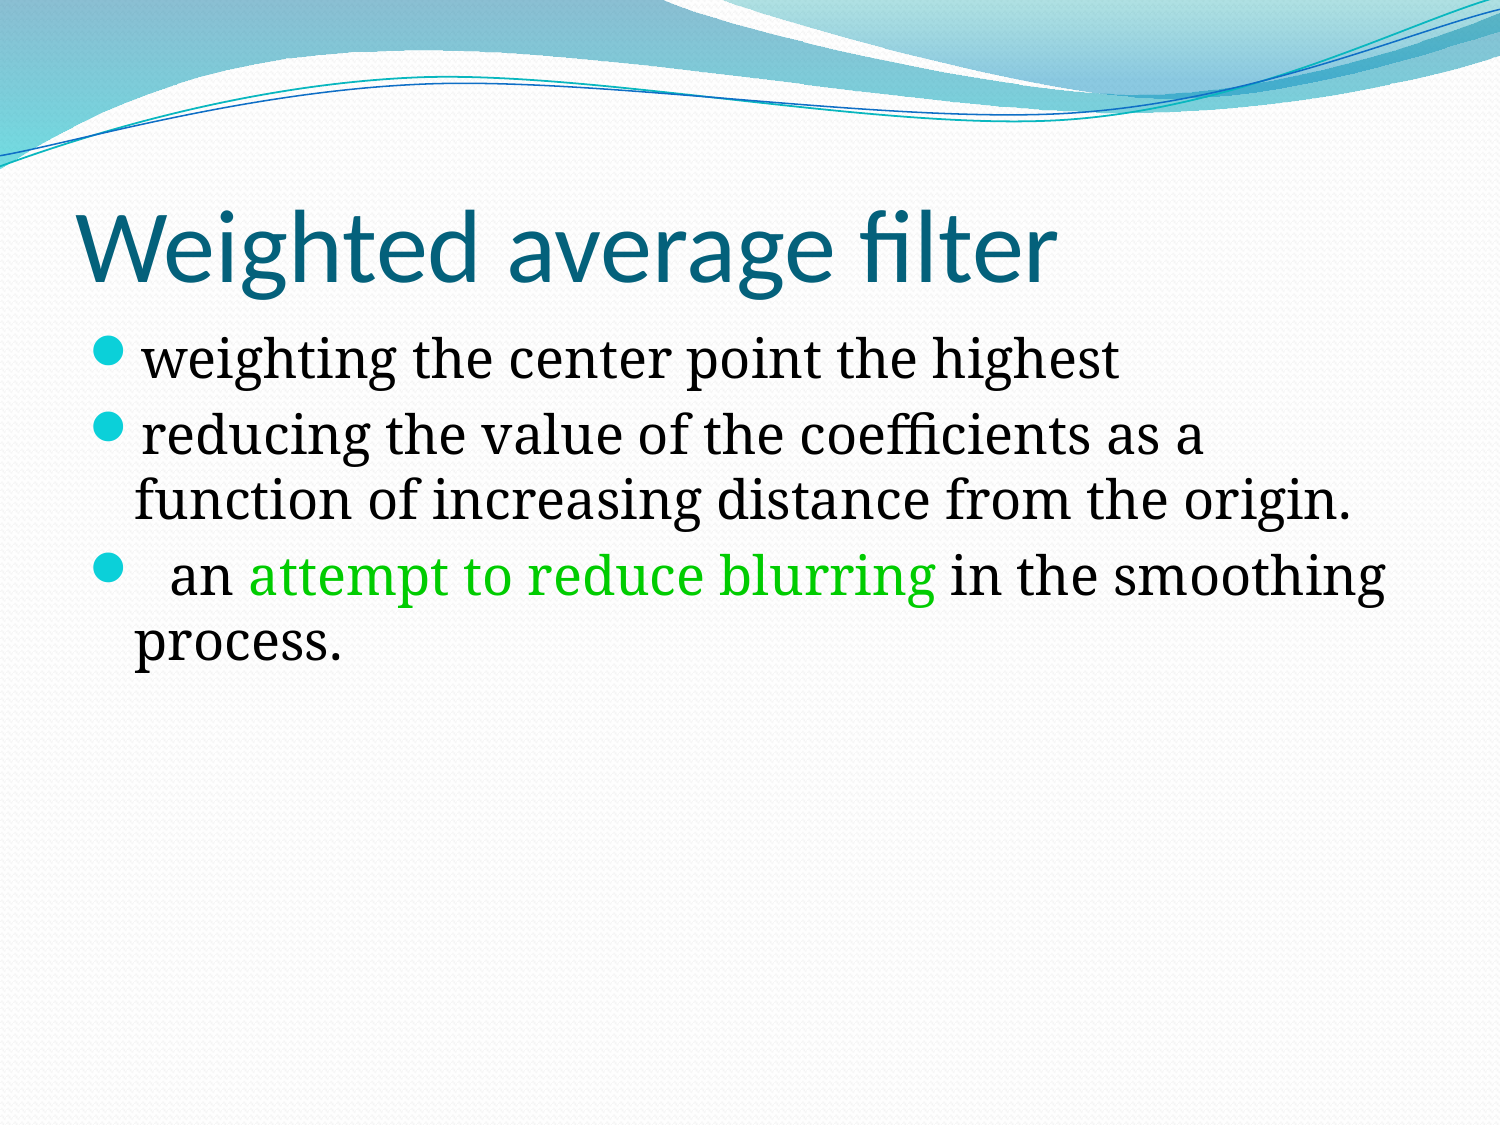

# Weighted average filter
weighting the center point the highest
reducing the value of the coefficients as a function of increasing distance from the origin.
  an attempt to reduce blurring in the smoothing process.